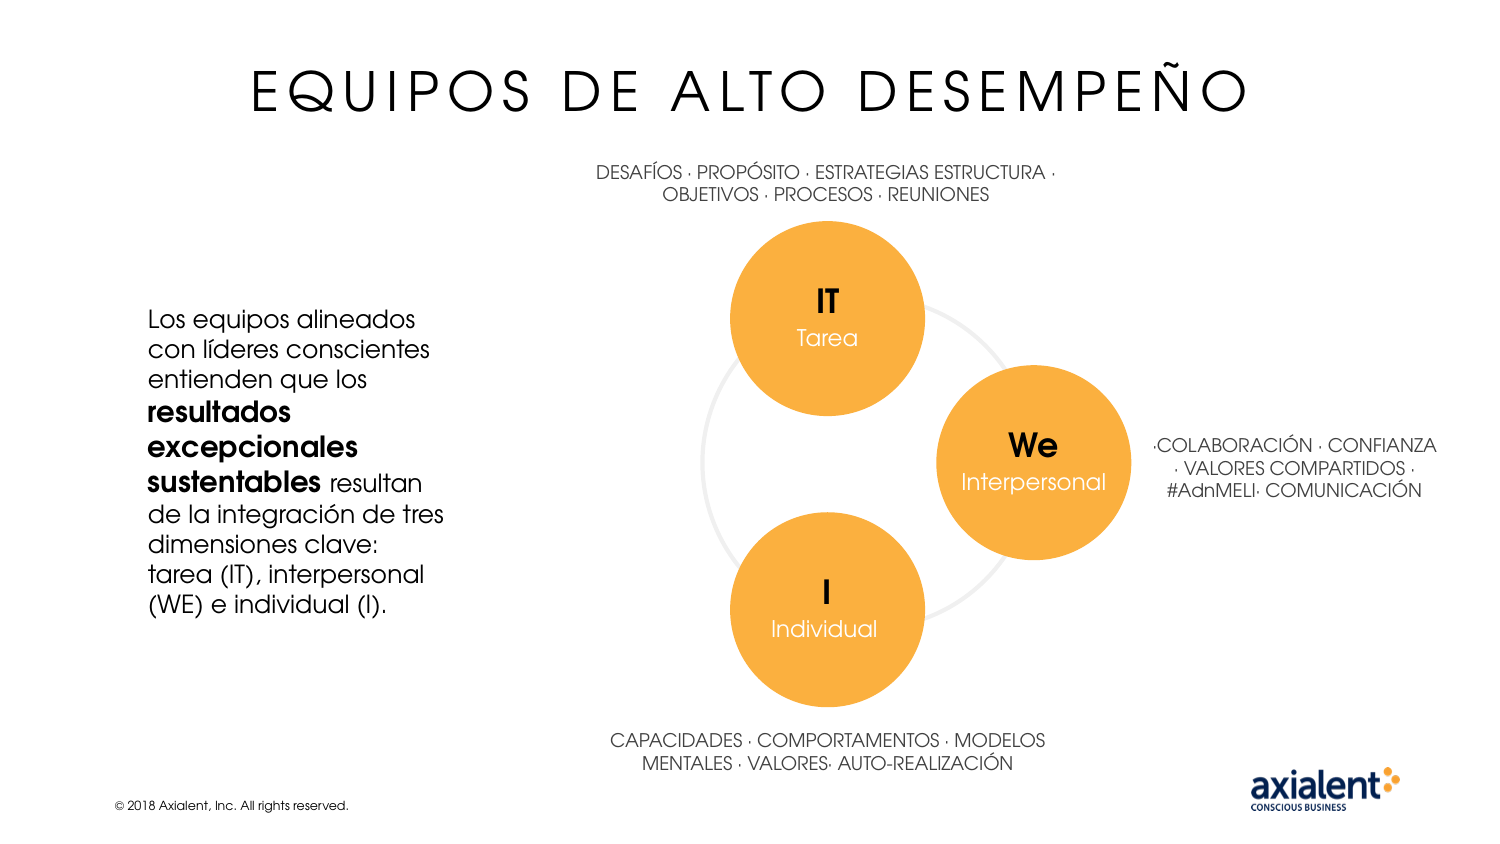

# Equipos de alto desempeño
DESAFÍOS · PROPÓSITO · ESTRATEGIAS ESTRUCTURA · OBJETIVOS · PROCESOS · REUNIONES

IT
Tarea

Los equipos alineados con líderes conscientes entienden que los resultados excepcionales sustentables resultan de la integración de tres dimensiones clave: tarea (IT), interpersonal (WE) e individual (I).

We Interpersonal
·COLABORACIÓN · CONFIANZA
· VALORES COMPARTIDOS · #AdnMELI· COMUNICACIÓN

I
Individual
CAPACIDADES · COMPORTAMENTOS · MODELOS MENTALES · VALORES· AUTO-REALIZACIÓN